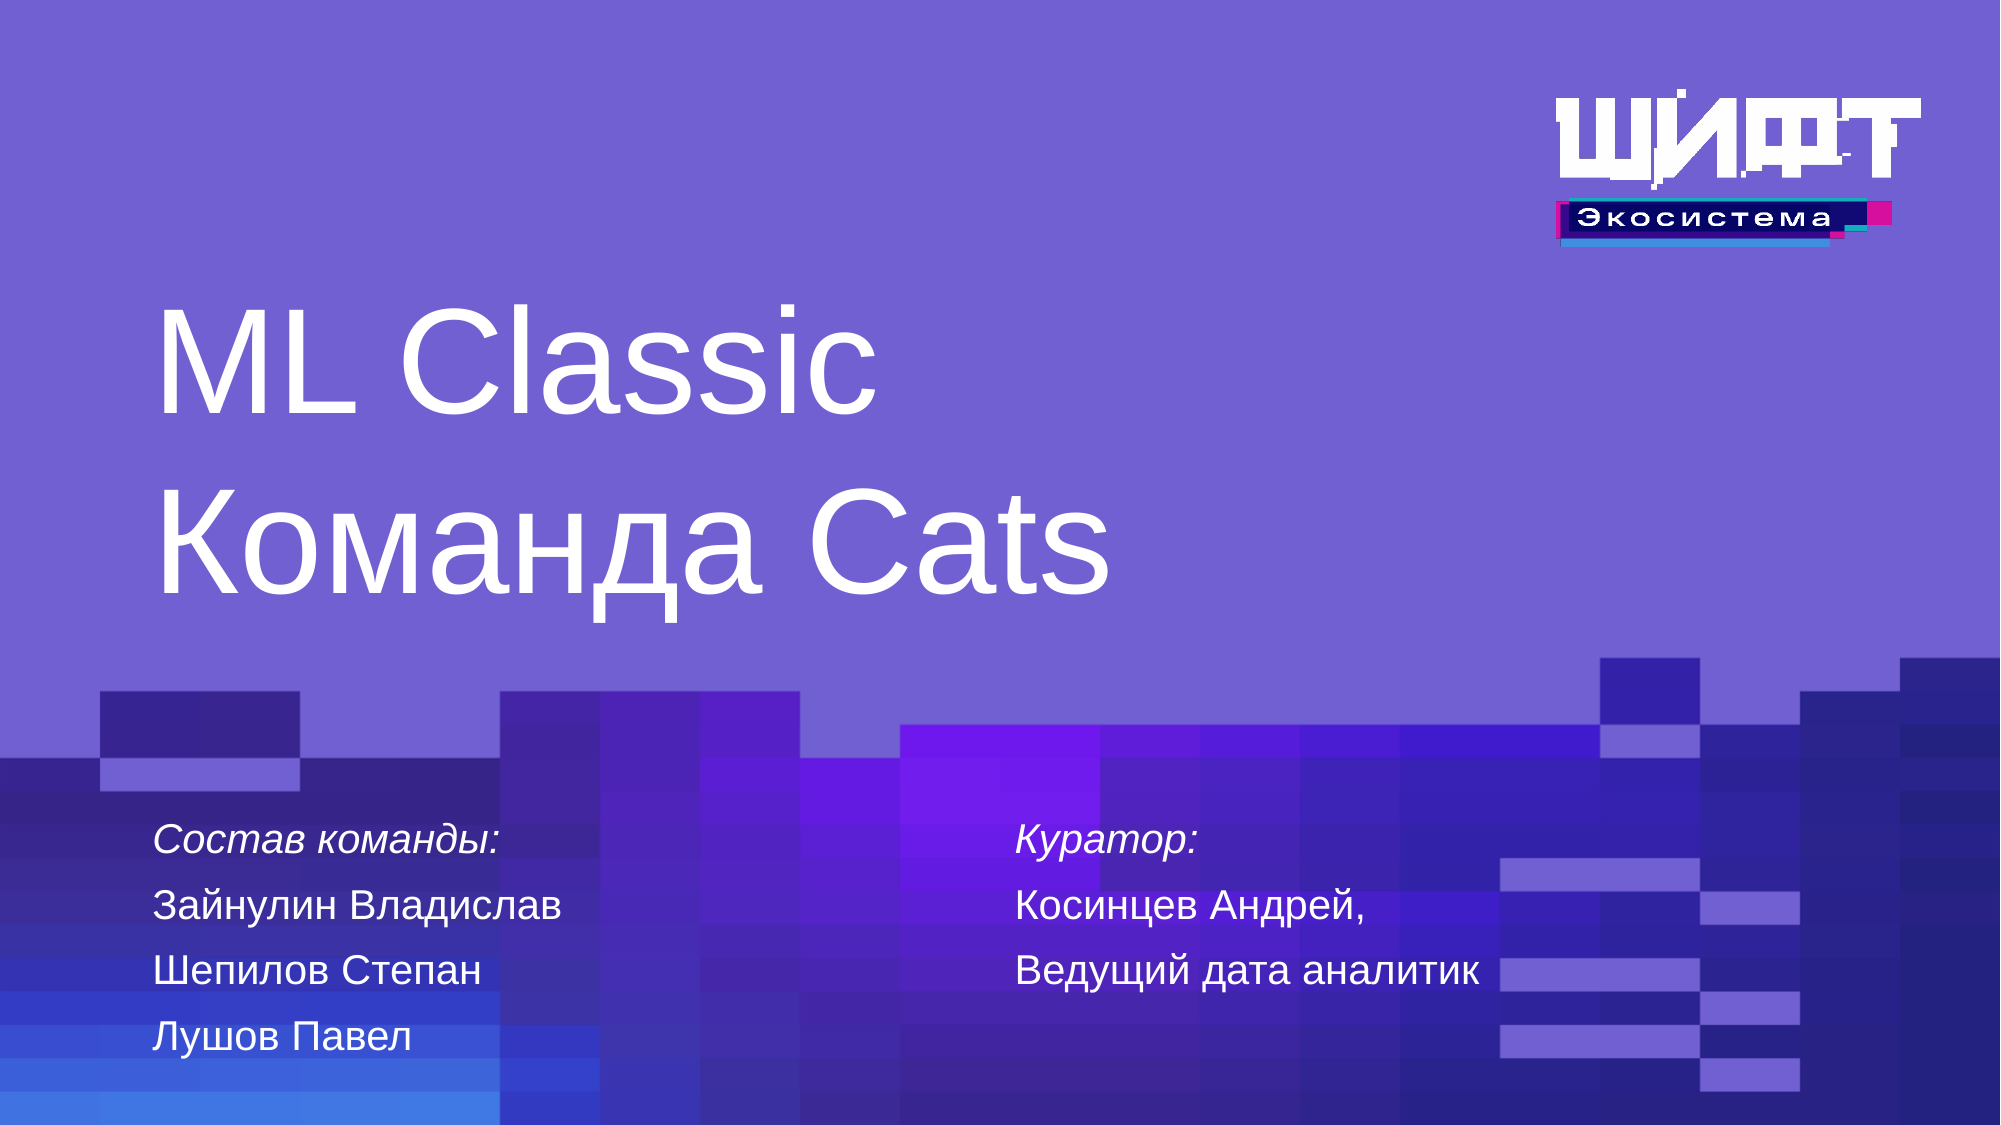

# ML Classic Команда Cats
Состав команды:
Зайнулин Владислав
Шепилов Степан
Лушов Павел

Куратор:
Косинцев Андрей,
Ведущий дата аналитик